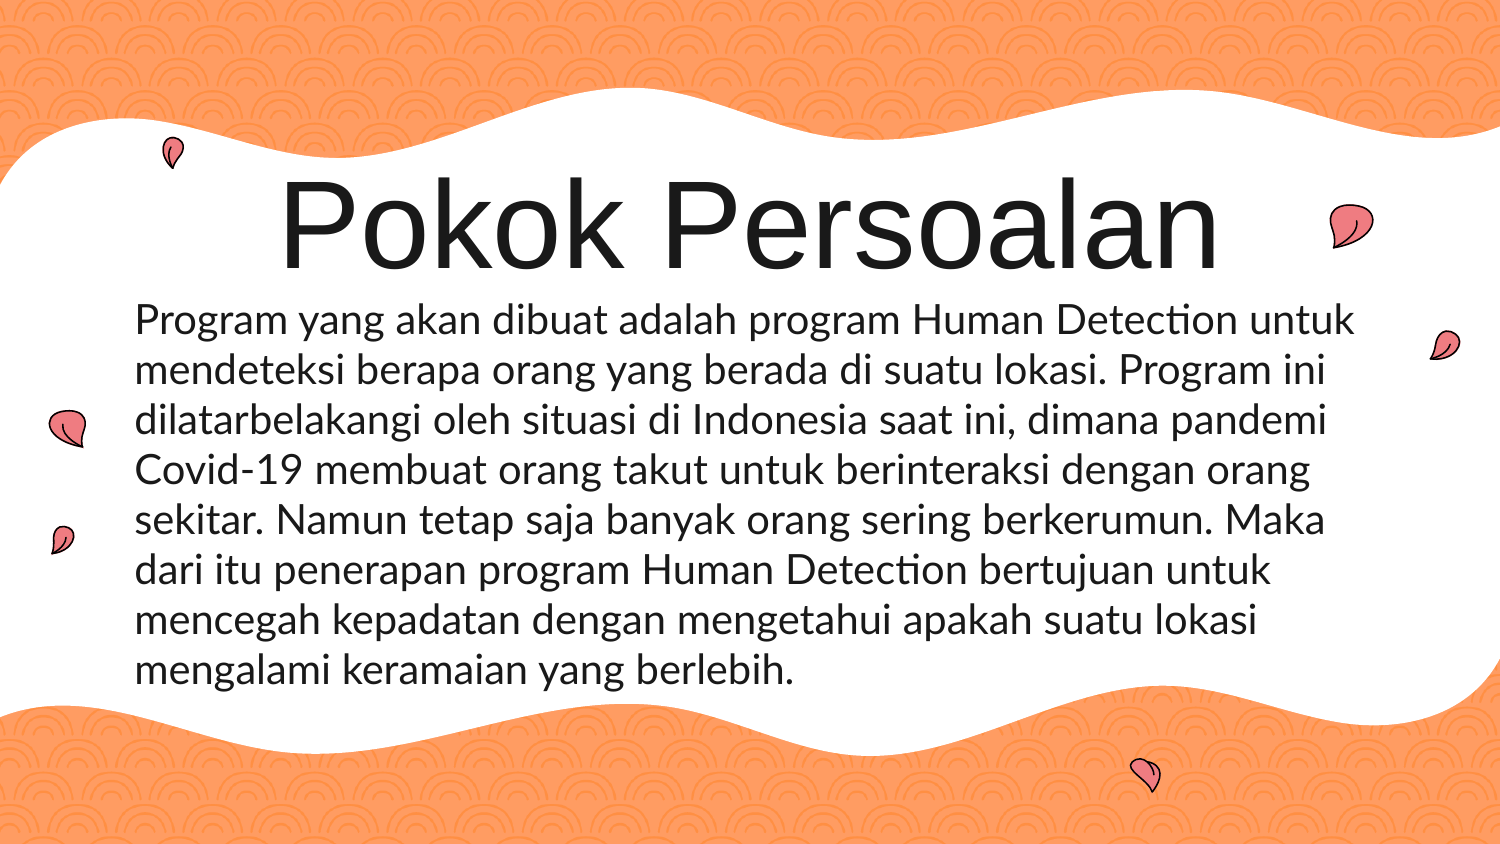

# Pokok Persoalan
Program yang akan dibuat adalah program Human Detection untuk mendeteksi berapa orang yang berada di suatu lokasi. Program ini dilatarbelakangi oleh situasi di Indonesia saat ini, dimana pandemi Covid-19 membuat orang takut untuk berinteraksi dengan orang sekitar. Namun tetap saja banyak orang sering berkerumun. Maka dari itu penerapan program Human Detection bertujuan untuk mencegah kepadatan dengan mengetahui apakah suatu lokasi mengalami keramaian yang berlebih.